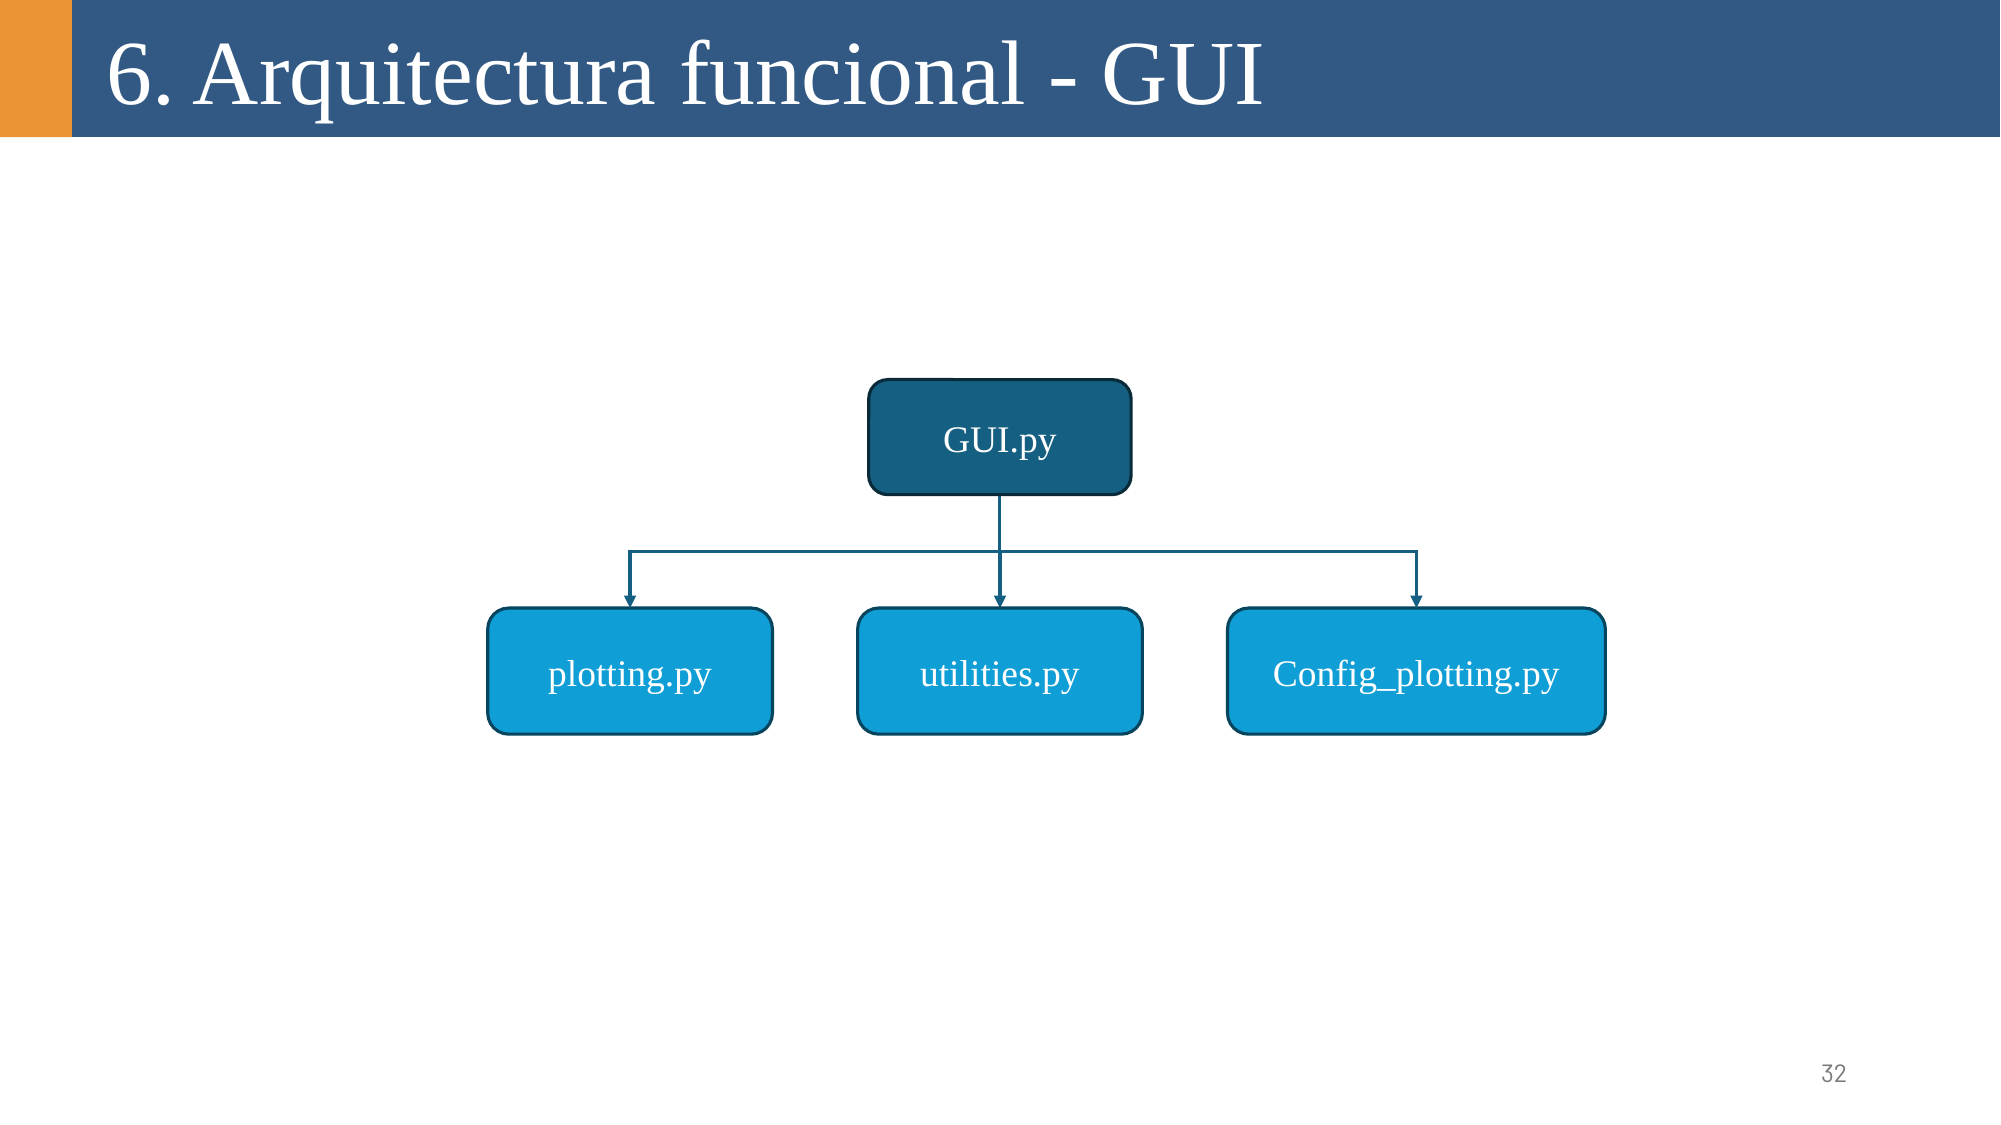

6. Arquitectura funcional - GUI
GUI.py
plotting.py
utilities.py
Config_plotting.py
32